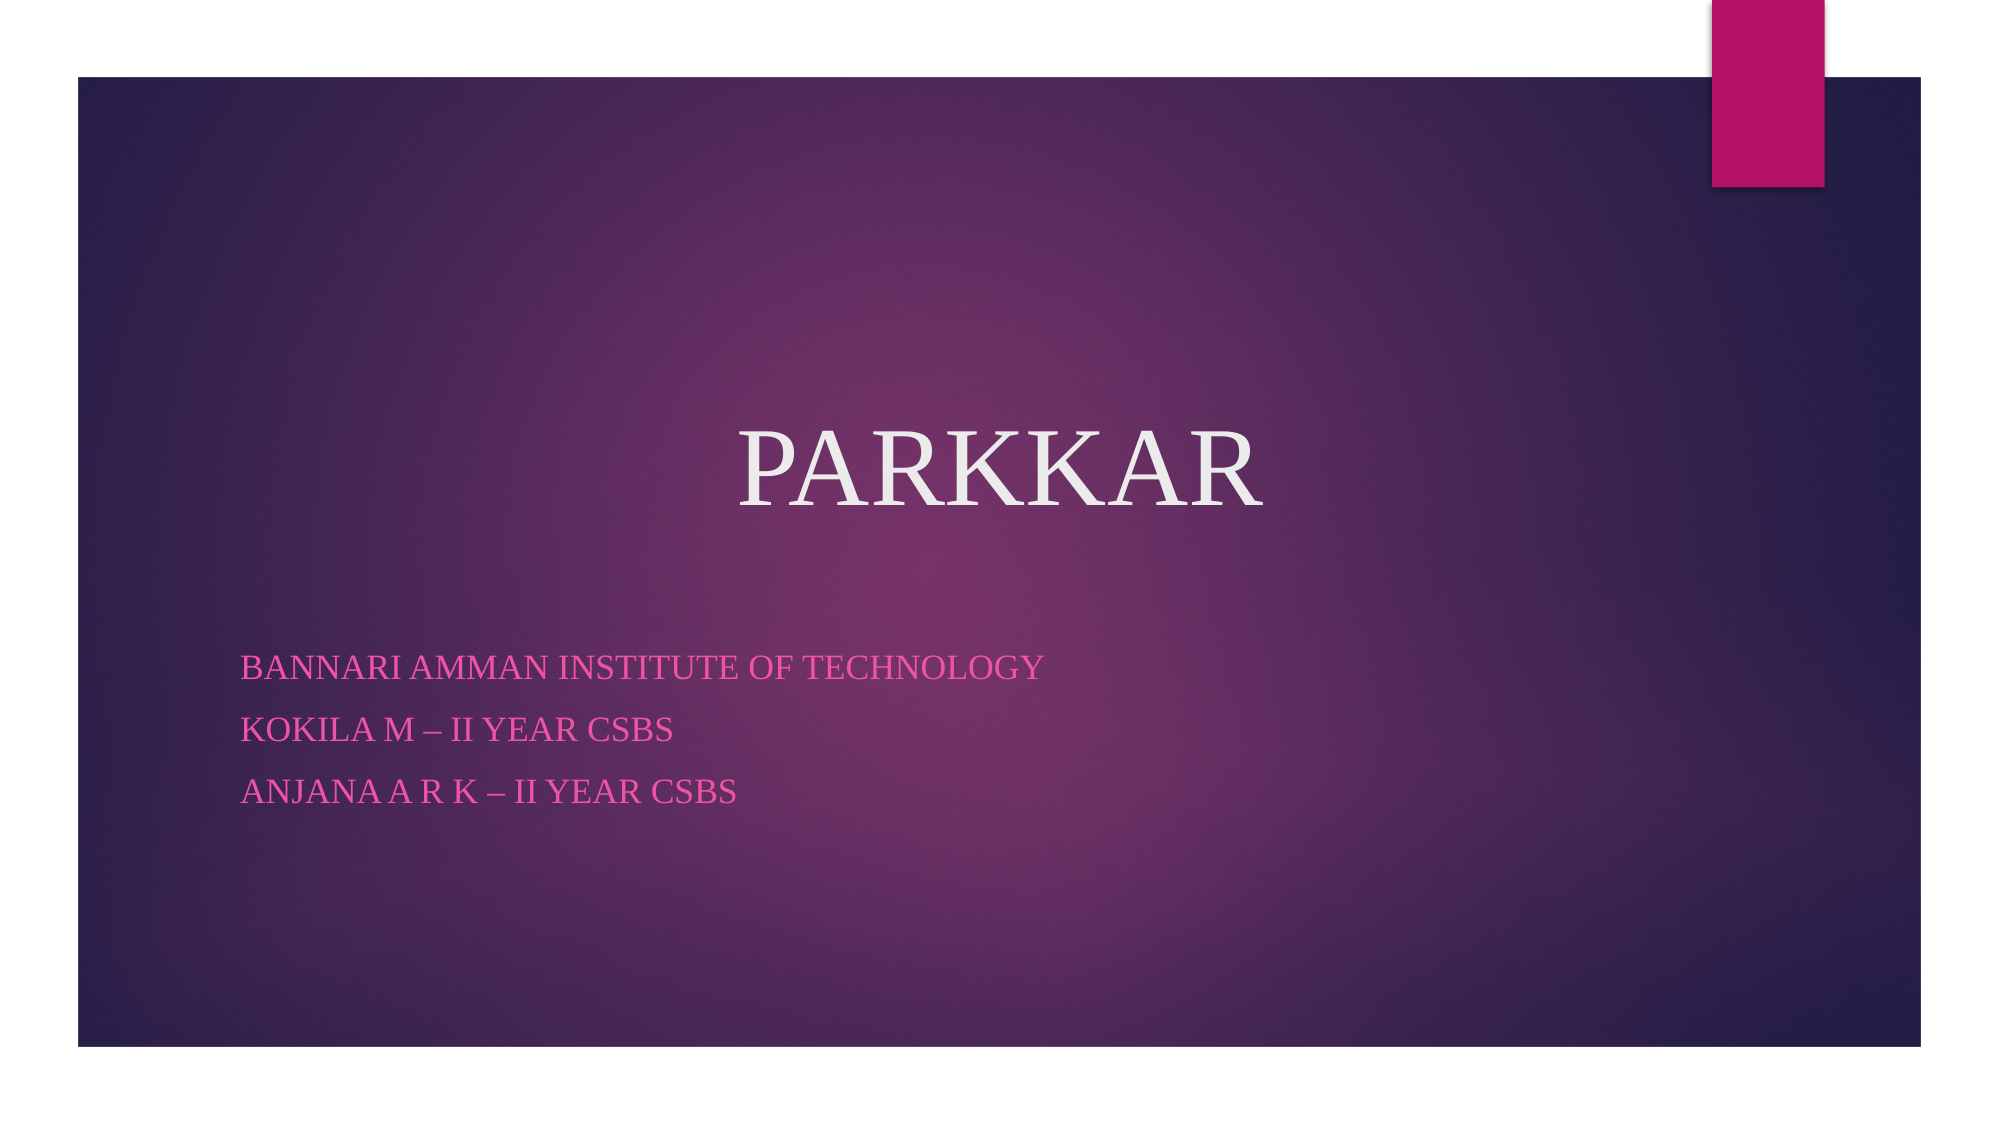

# PARKKAR
BANNARI AMMAN INSTITUTE OF TECHNOLOGY
KOKILA M – II YEAR CSBS
ANJANA A R K – II YEAR CSBS